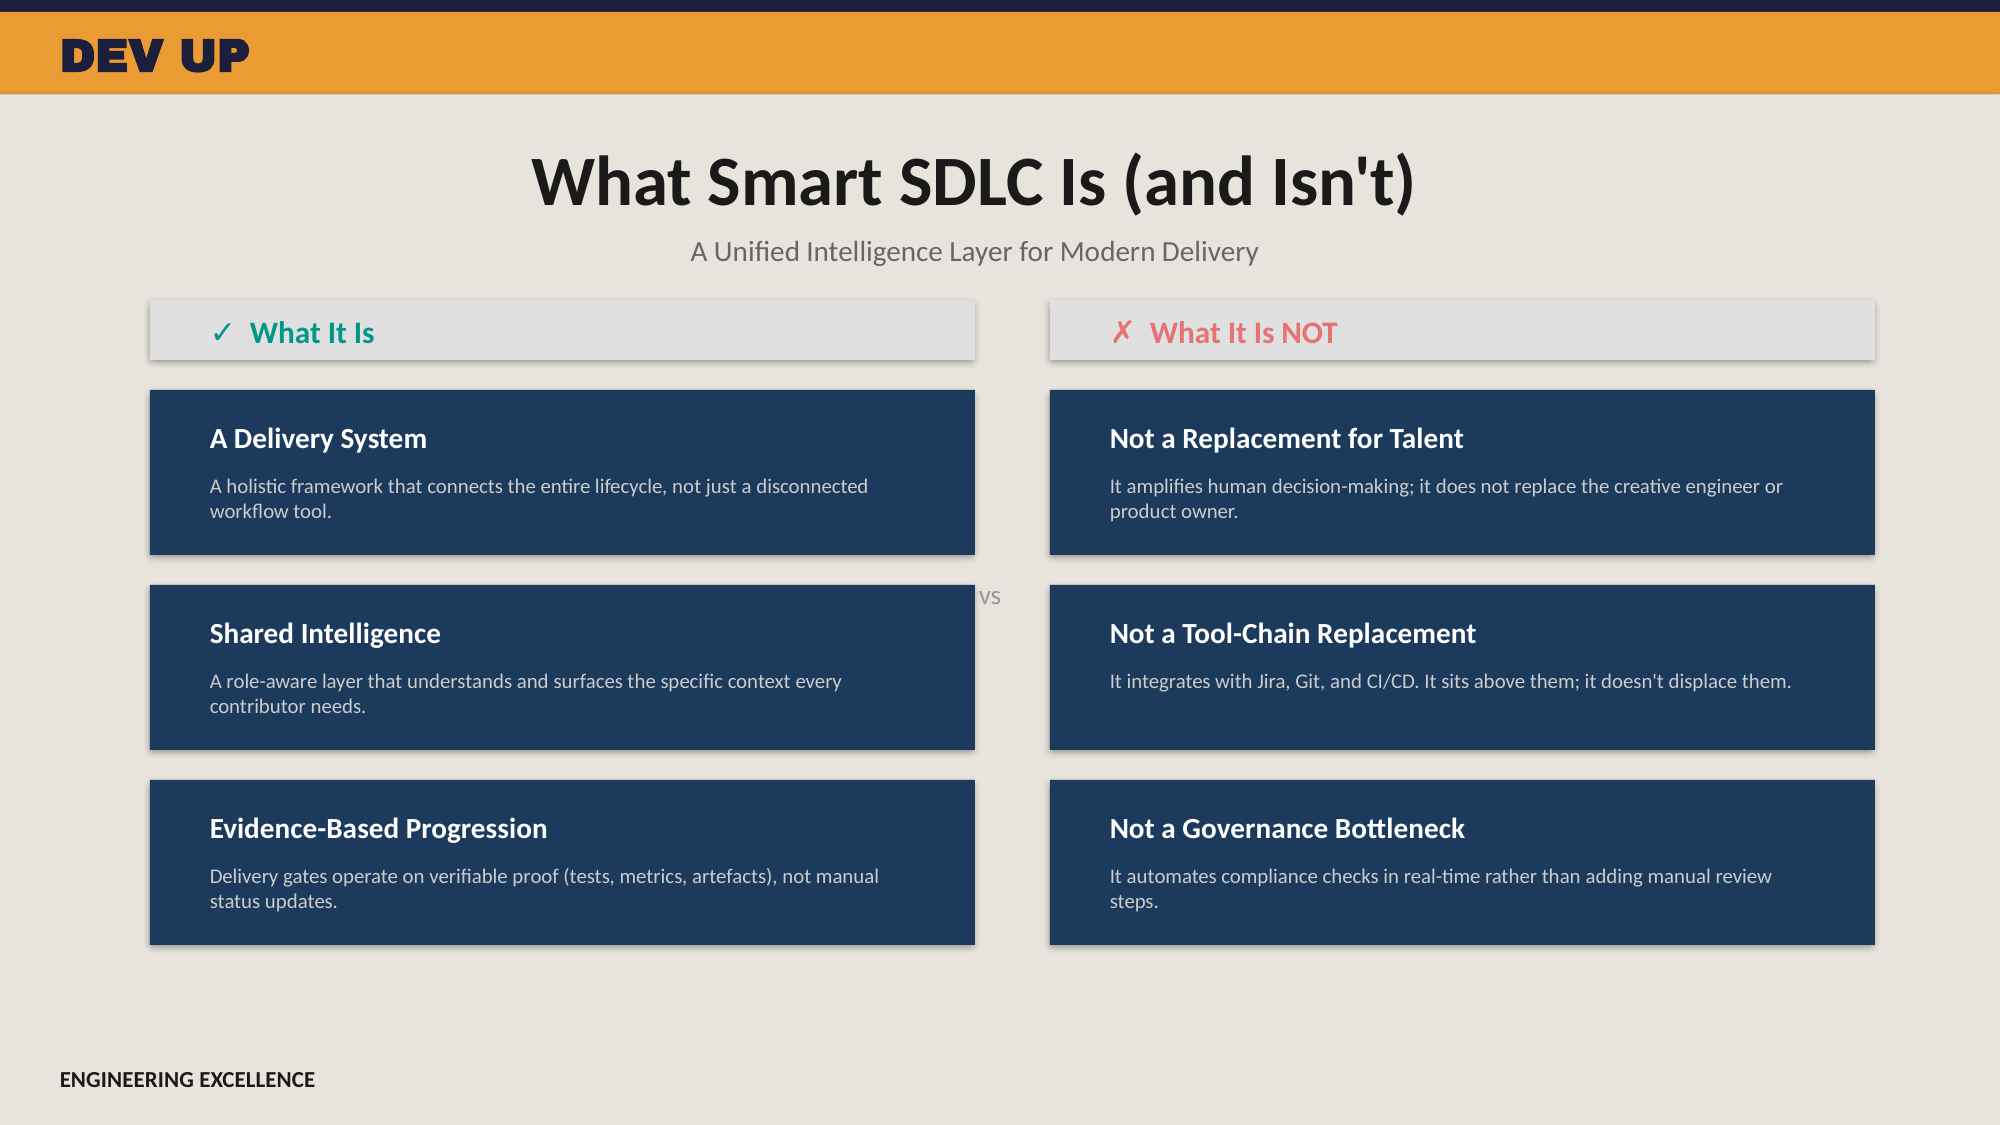

DEV UP

What Smart SDLC Is (and Isn't)
A Unified Intelligence Layer for Modern Delivery

✓  What It Is
✗  What It Is NOT

A Delivery System
Not a Replacement for Talent
A holistic framework that connects the entire lifecycle, not just a disconnected workflow tool.
It amplifies human decision-making; it does not replace the creative engineer or product owner.
vs

Shared Intelligence
Not a Tool-Chain Replacement
A role-aware layer that understands and surfaces the specific context every contributor needs.
It integrates with Jira, Git, and CI/CD. It sits above them; it doesn't displace them.

Evidence-Based Progression
Not a Governance Bottleneck
Delivery gates operate on verifiable proof (tests, metrics, artefacts), not manual status updates.
It automates compliance checks in real-time rather than adding manual review steps.
ENGINEERING EXCELLENCE